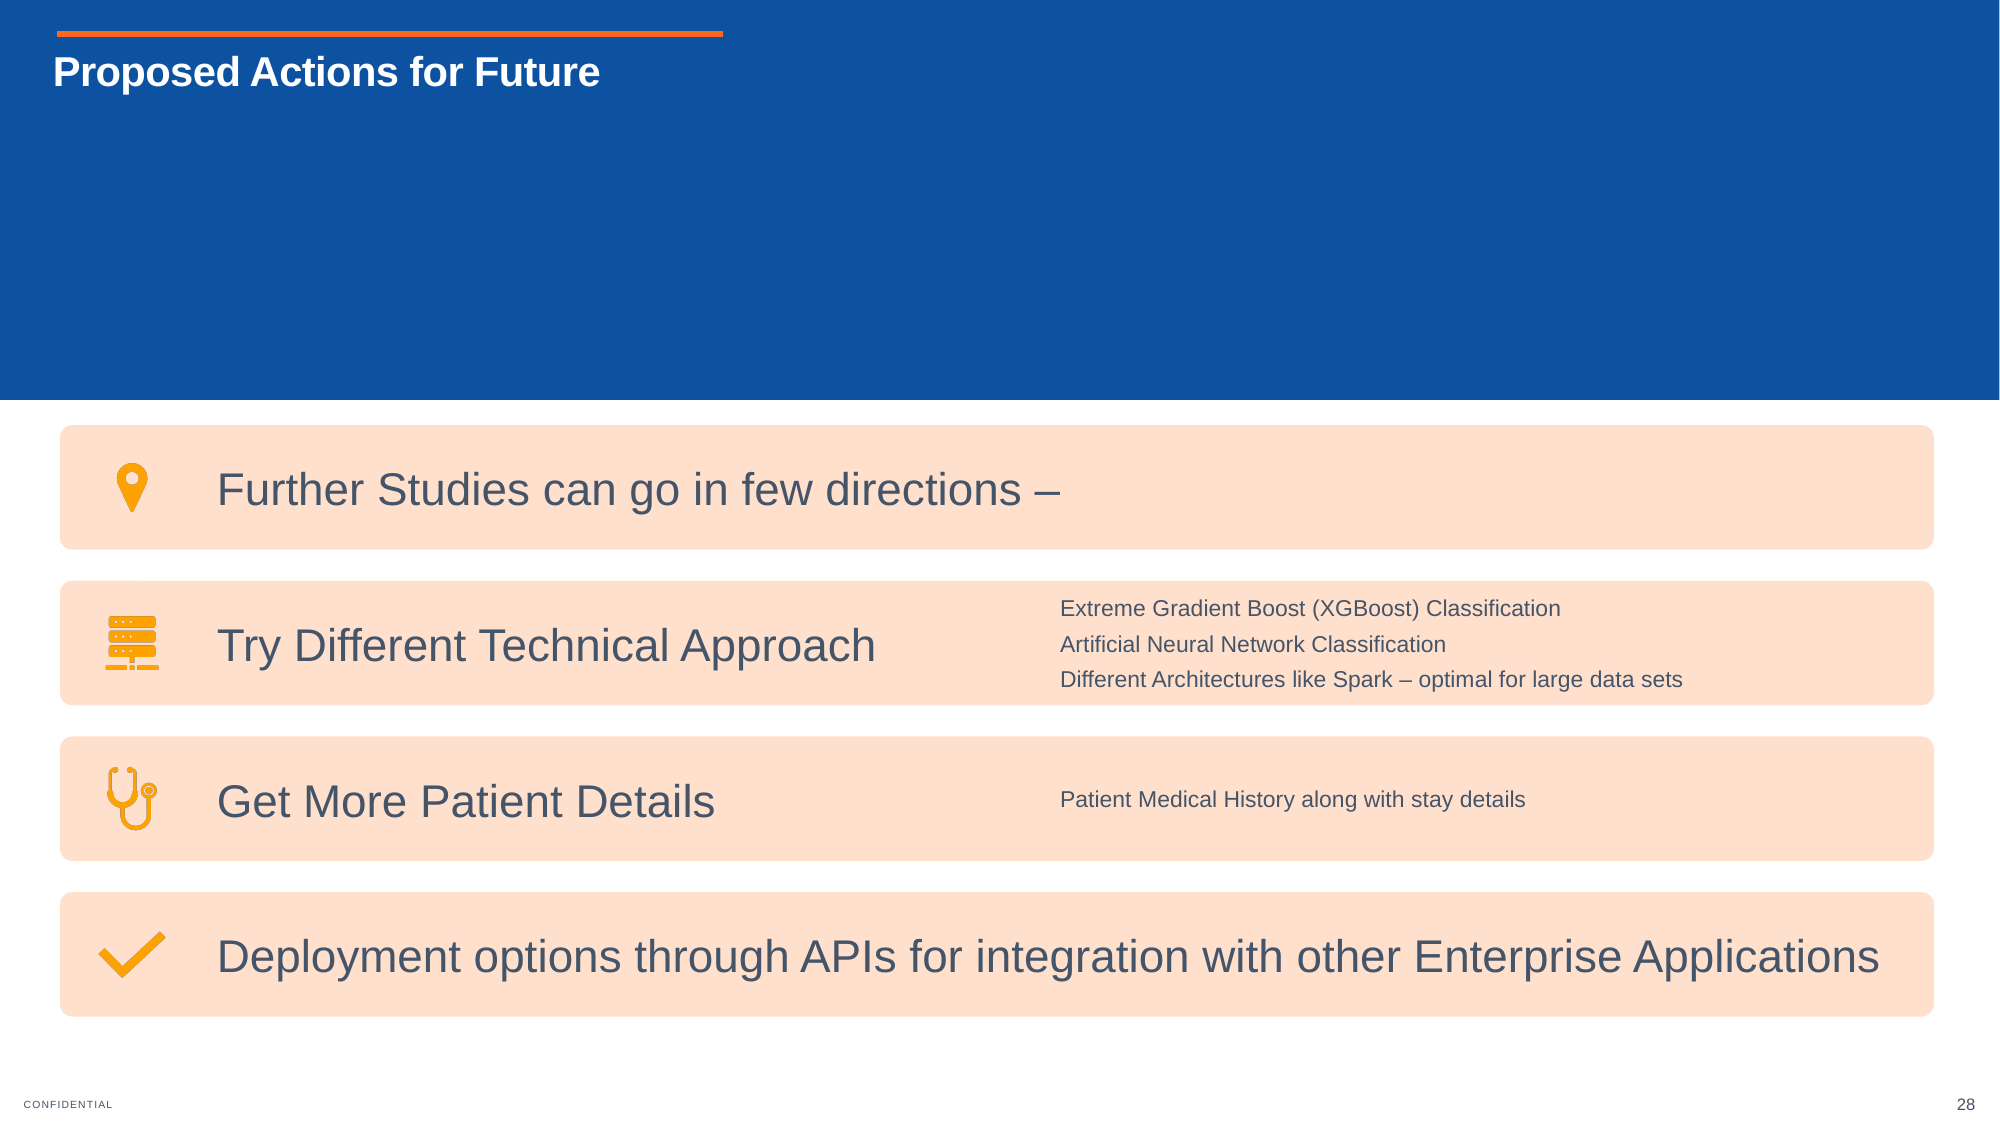

# Proposed Actions for Future
Further Studies can go in few directions –
Try Different Technical Approach
Extreme Gradient Boost (XGBoost) Classification
Artificial Neural Network Classification
Different Architectures like Spark – optimal for large data sets
Get More Patient Details
Patient Medical History along with stay details
Deployment options through APIs for integration with other Enterprise Applications
28
CONFIDENTIAL